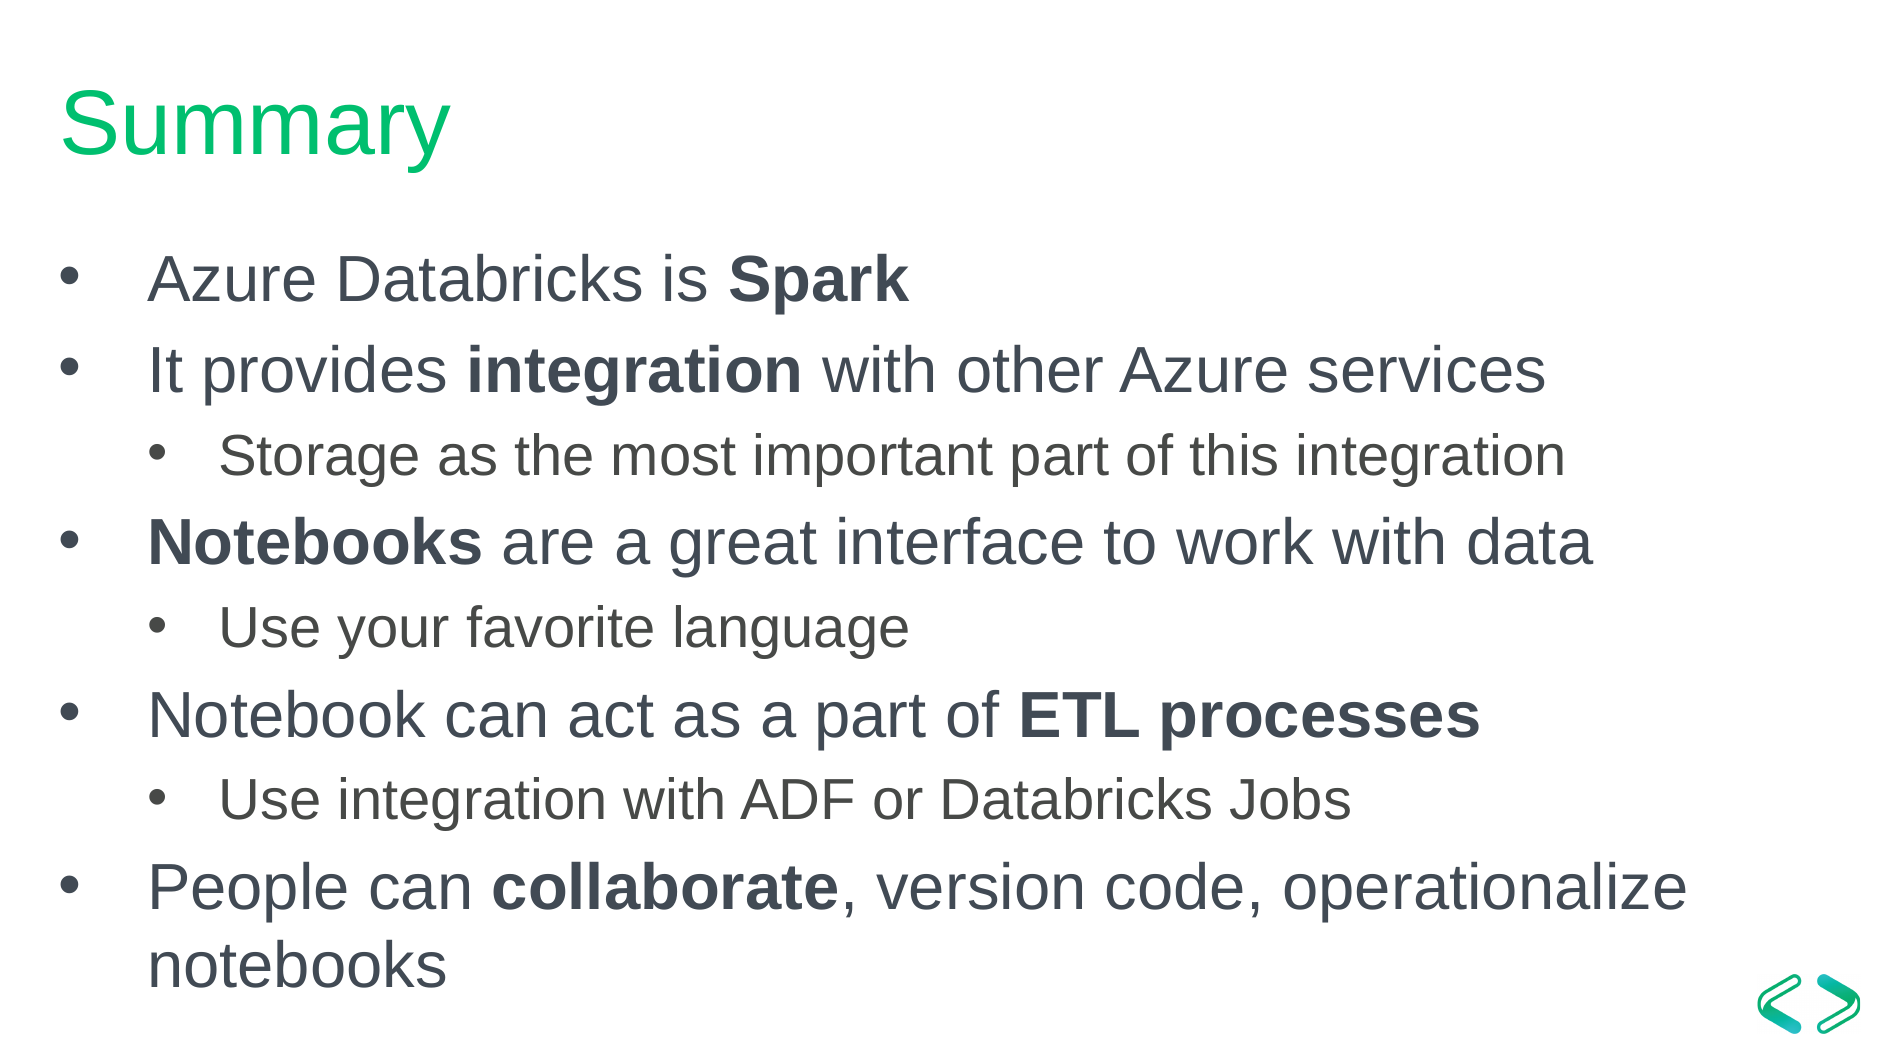

# Summary
Azure Databricks is Spark
It provides integration with other Azure services
Storage as the most important part of this integration
Notebooks are a great interface to work with data
Use your favorite language
Notebook can act as a part of ETL processes
Use integration with ADF or Databricks Jobs
People can collaborate, version code, operationalize notebooks